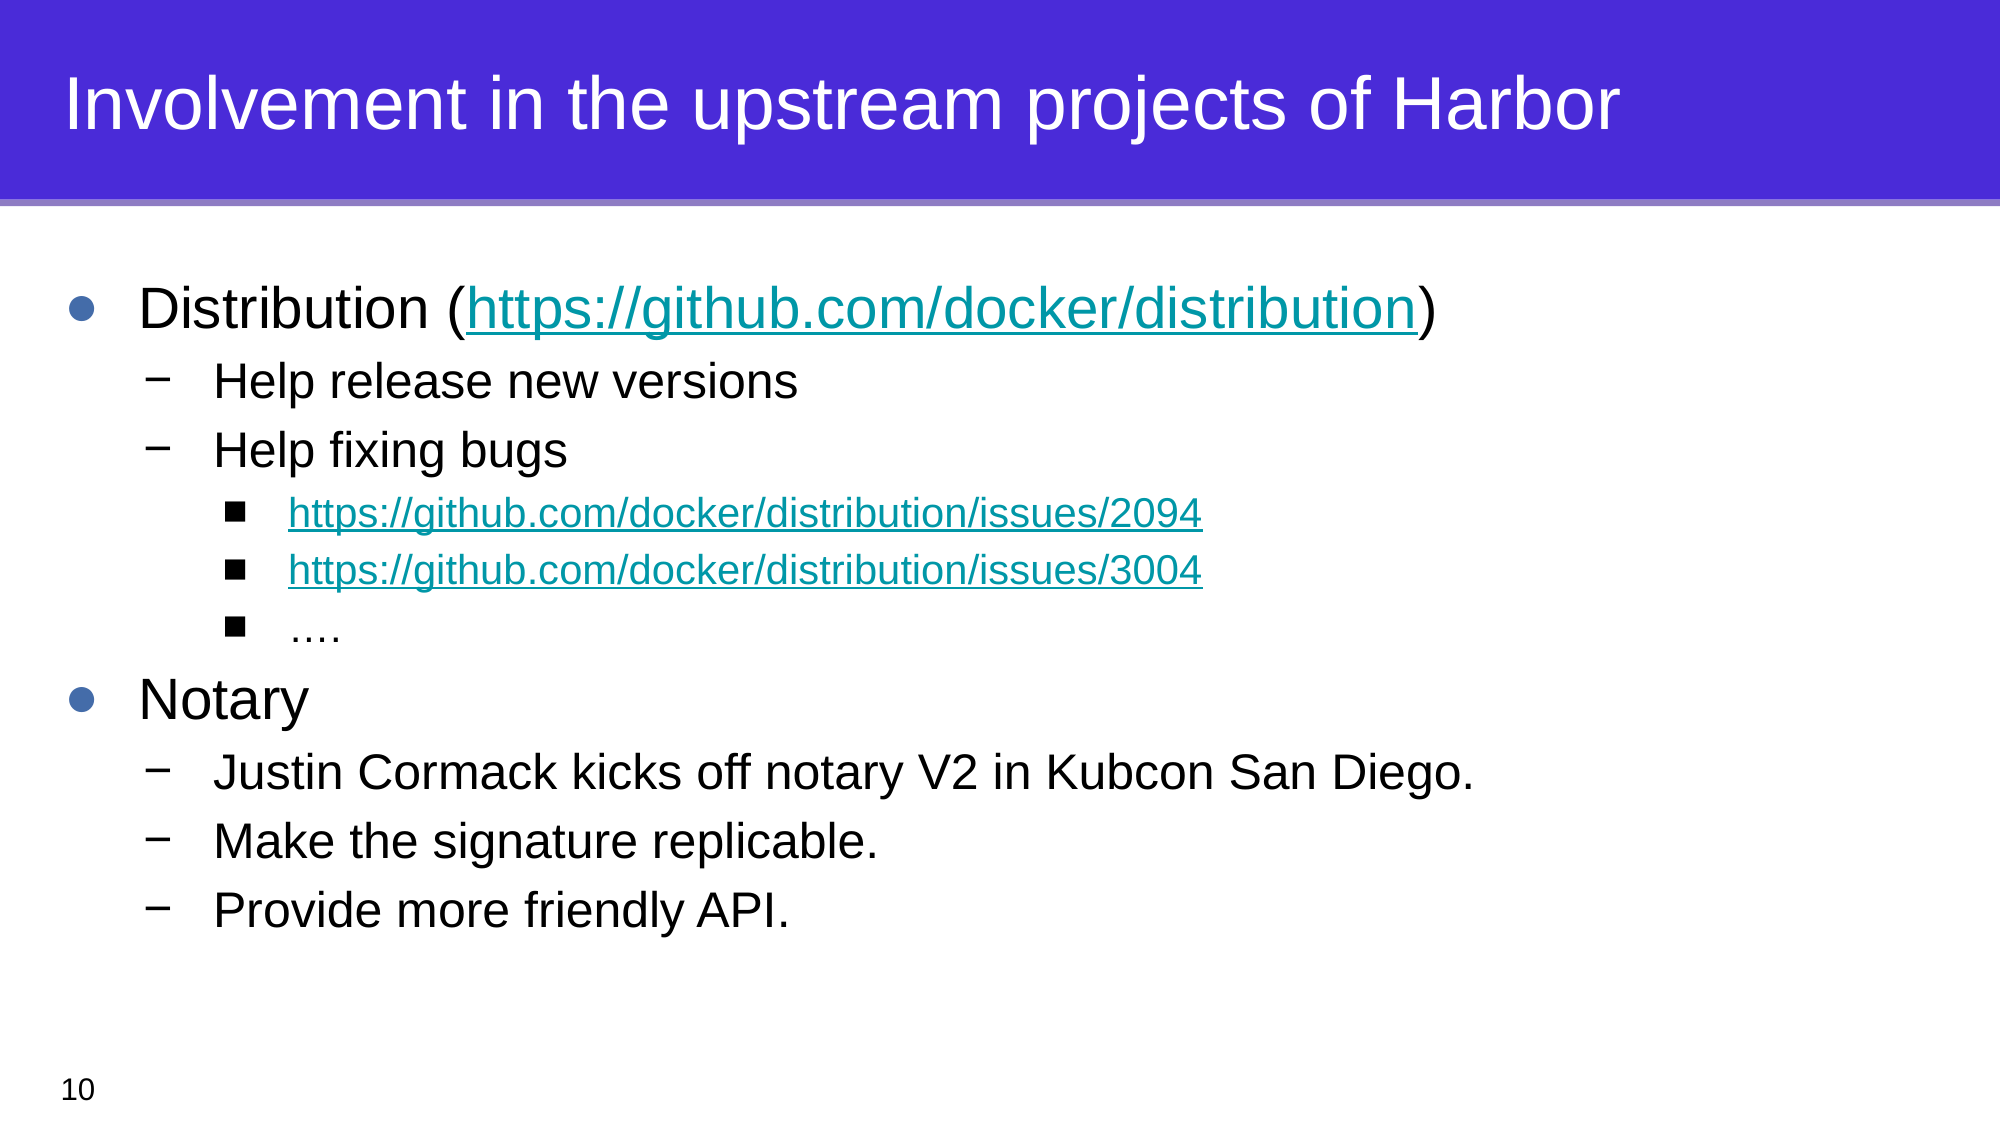

# Involvement in the upstream projects of Harbor
Distribution (https://github.com/docker/distribution)
Help release new versions
Help fixing bugs
https://github.com/docker/distribution/issues/2094
https://github.com/docker/distribution/issues/3004
….
Notary
Justin Cormack kicks off notary V2 in Kubcon San Diego.
Make the signature replicable.
Provide more friendly API.

10